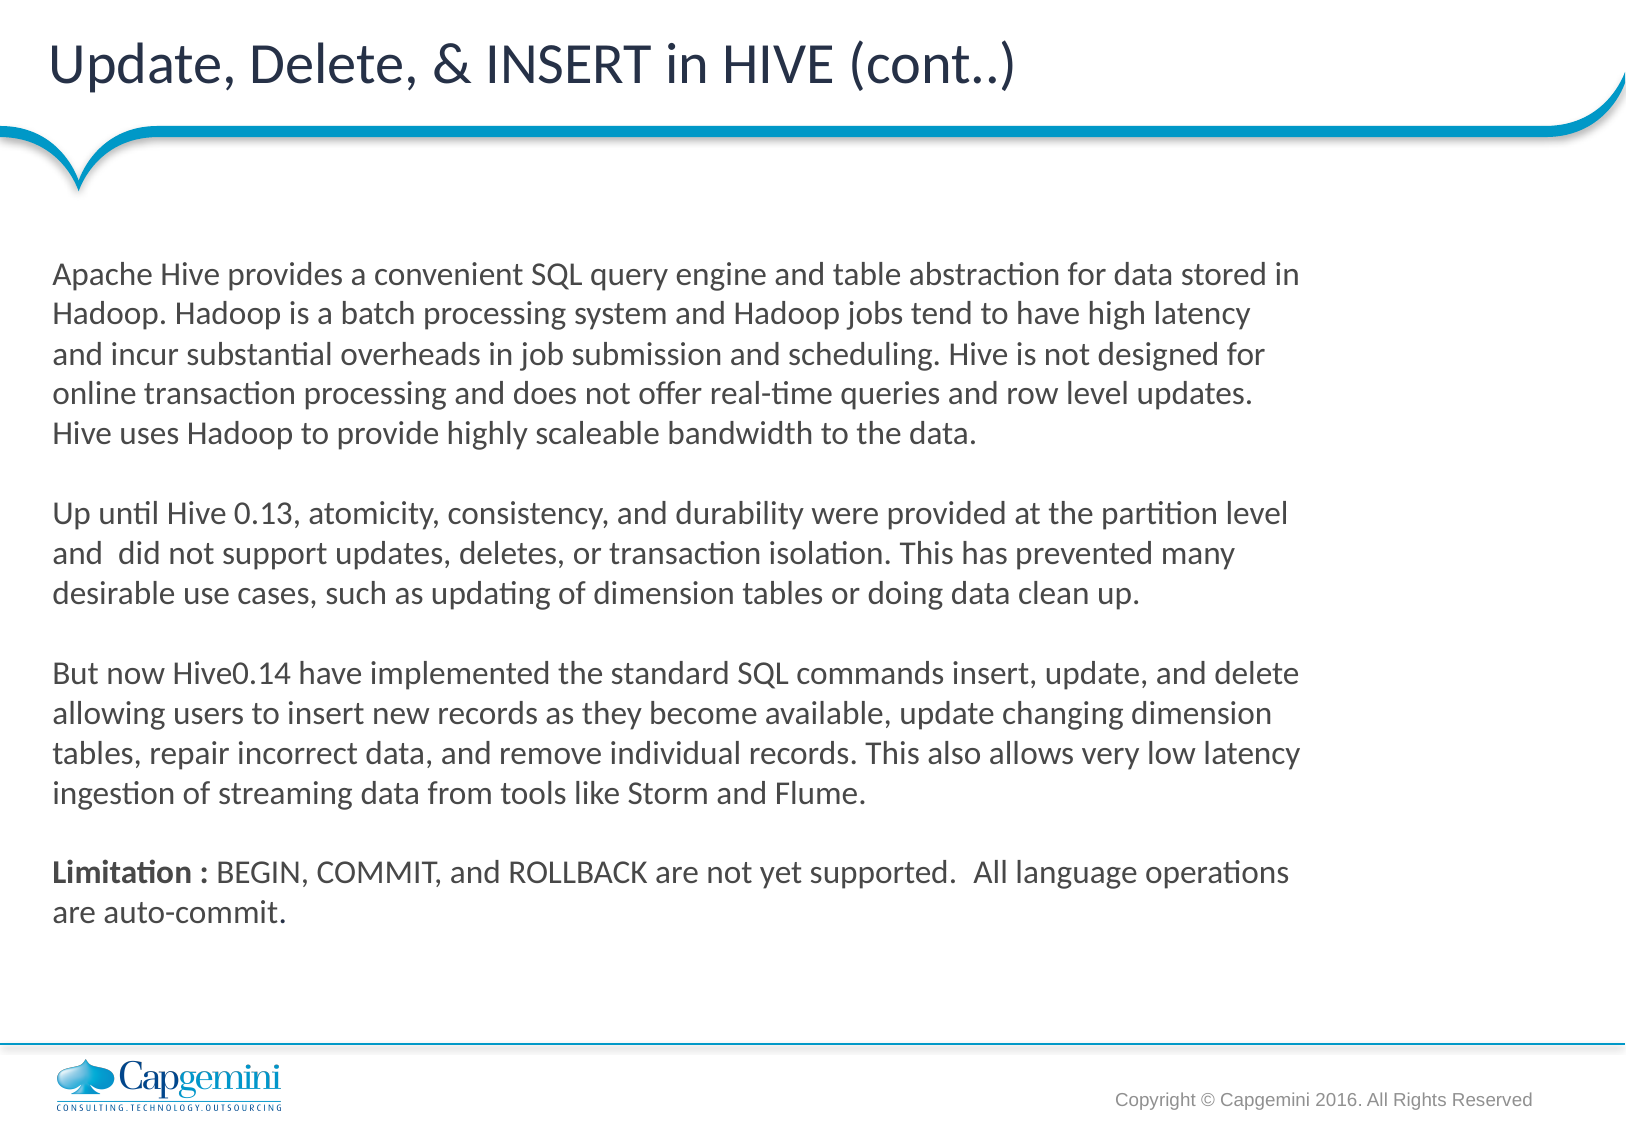

# Update, Delete, & INSERT in HIVE (cont..)

Apache Hive provides a convenient SQL query engine and table abstraction for data stored in Hadoop. Hadoop is a batch processing system and Hadoop jobs tend to have high latency and incur substantial overheads in job submission and scheduling. Hive is not designed for online transaction processing and does not offer real-time queries and row level updates.
Hive uses Hadoop to provide highly scaleable bandwidth to the data.

Up until Hive 0.13, atomicity, consistency, and durability were provided at the partition level and  did not support updates, deletes, or transaction isolation. This has prevented many desirable use cases, such as updating of dimension tables or doing data clean up.

But now Hive0.14 have implemented the standard SQL commands insert, update, and delete allowing users to insert new records as they become available, update changing dimension tables, repair incorrect data, and remove individual records. This also allows very low latency ingestion of streaming data from tools like Storm and Flume.

Limitation : BEGIN, COMMIT, and ROLLBACK are not yet supported.  All language operations are auto-commit.